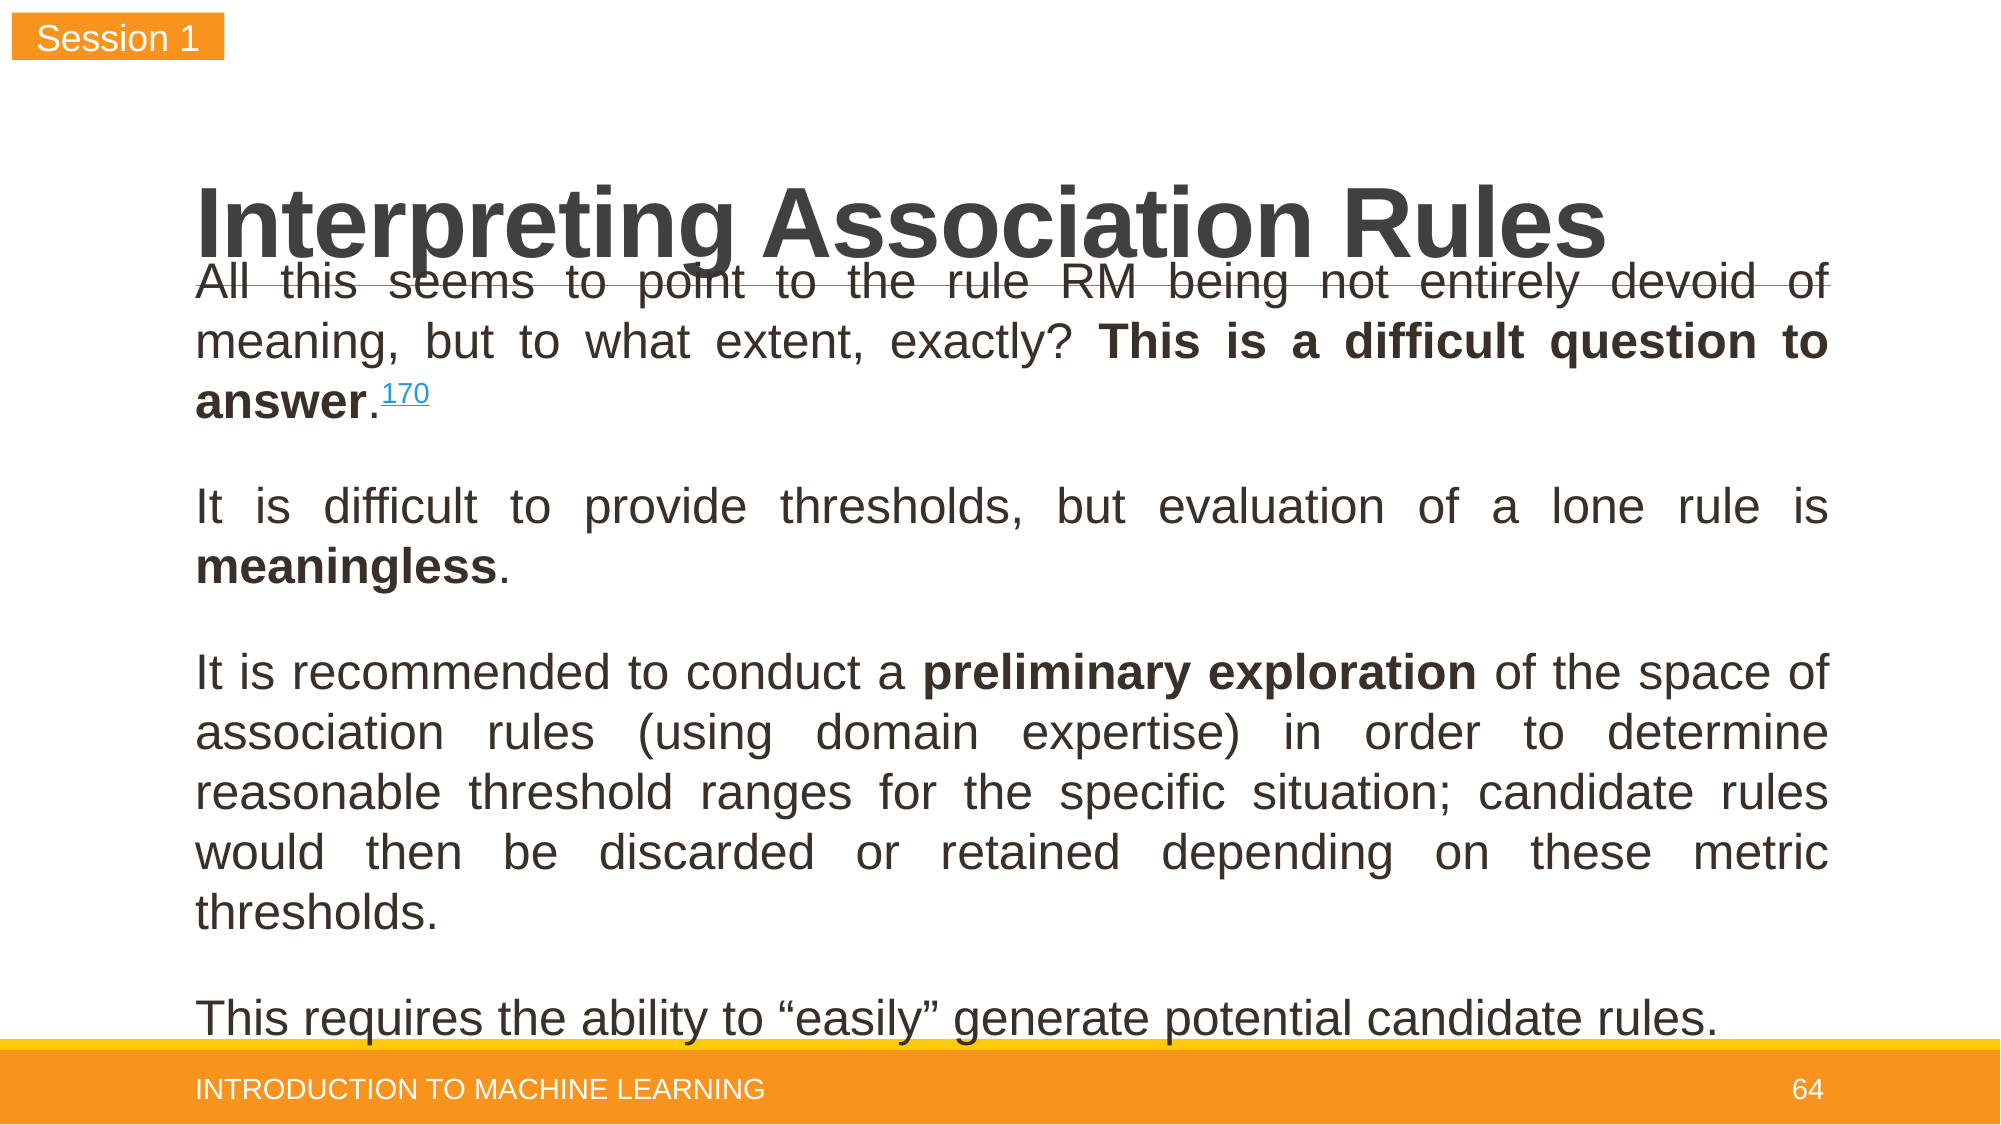

Session 1

# Interpreting Association Rules
All this seems to point to the rule RM being not entirely devoid of meaning, but to what extent, exactly? This is a difficult question to answer.170
It is difficult to provide thresholds, but evaluation of a lone rule is meaningless.
It is recommended to conduct a preliminary exploration of the space of association rules (using domain expertise) in order to determine reasonable threshold ranges for the specific situation; candidate rules would then be discarded or retained depending on these metric thresholds.
This requires the ability to “easily” generate potential candidate rules.
INTRODUCTION TO MACHINE LEARNING
64